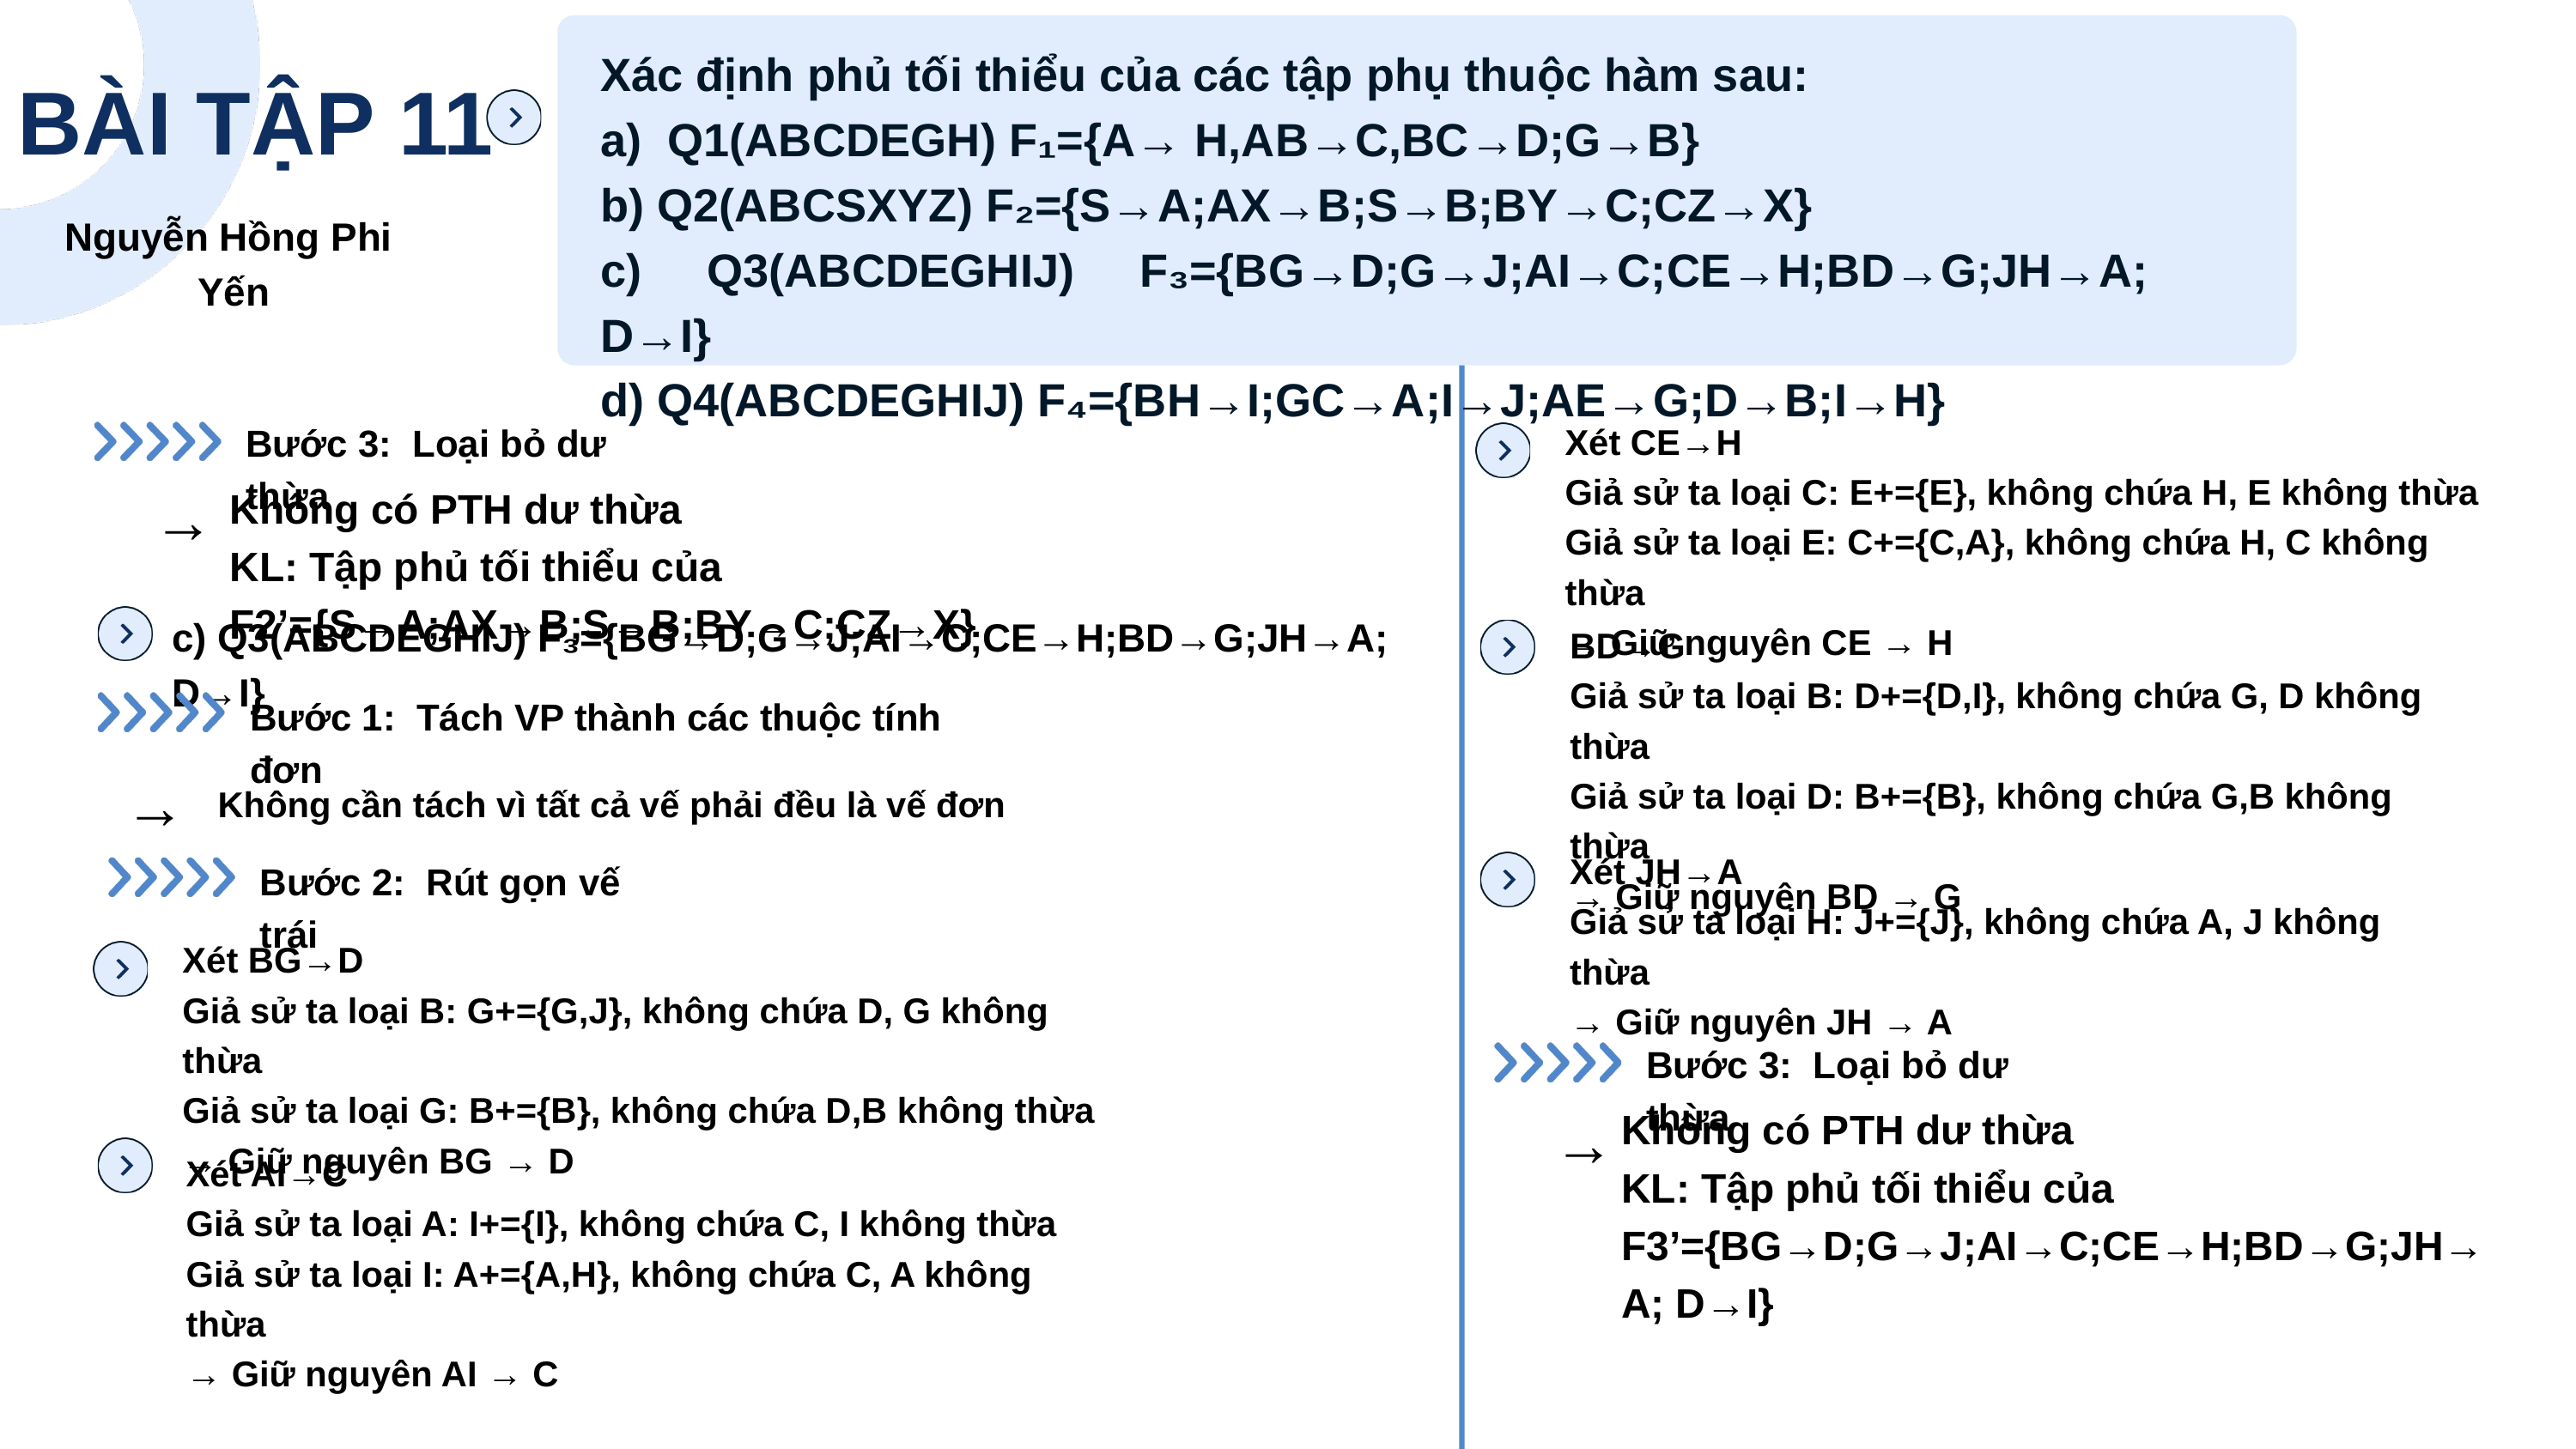

Xác định phủ tối thiểu của các tập phụ thuộc hàm sau:
a)  Q1(ABCDEGH) F₁={A→ H,AB→C,BC→D;G→B}
b) Q2(ABCSXYZ) F₂={S→A;AX→B;S→B;BY→C;CZ→X}
c) Q3(ABCDEGHIJ) F₃={BG→D;G→J;AI→C;CE→H;BD→G;JH→A; D→I}
d) Q4(ABCDEGHIJ) F₄={BH→I;GC→A;I→J;AE→G;D→B;I→H}

BÀI TẬP 11

Nguyễn Hồng Phi  Yến
Bước 3:  Loại bỏ dư thừa
Xét CE→H
Giả sử ta loại C: E+={E}, không chứa H, E không thừa
Giả sử ta loại E: C+={C,A}, không chứa H, C không thừa
→ Giữ nguyên CE → H

→
Không có PTH dư thừa
KL: Tập phủ tối thiểu của F2’={S→A;AX→B;S→B;BY→C;CZ→X}
c) Q3(ABCDEGHIJ) F₃={BG→D;G→J;AI→C;CE→H;BD→G;JH→A; D→I}

BD→G
Giả sử ta loại B: D+={D,I}, không chứa G, D không thừa
Giả sử ta loại D: B+={B}, không chứa G,B không thừa
→ Giữ nguyên BD → G

Sea Level Rise
Bước 1:  Tách VP thành các thuộc tính đơn

→
Không cần tách vì tất cả vế phải đều là vế đơn
Xét JH→A
Giả sử ta loại H: J+={J}, không chứa A, J không thừa
→ Giữ nguyên JH → A

Bước 2:  Rút gọn vế trái

Xét BG→D
Giả sử ta loại B: G+={G,J}, không chứa D, G không thừa
Giả sử ta loại G: B+={B}, không chứa D,B không thừa
→ Giữ nguyên BG → D

Bước 3:  Loại bỏ dư thừa

→
Không có PTH dư thừa
KL: Tập phủ tối thiểu của F3’={BG→D;G→J;AI→C;CE→H;BD→G;JH→A; D→I}

Xét AI→C
Giả sử ta loại A: I+={I}, không chứa C, I không thừa
Giả sử ta loại I: A+={A,H}, không chứa C, A không thừa
→ Giữ nguyên AI → C